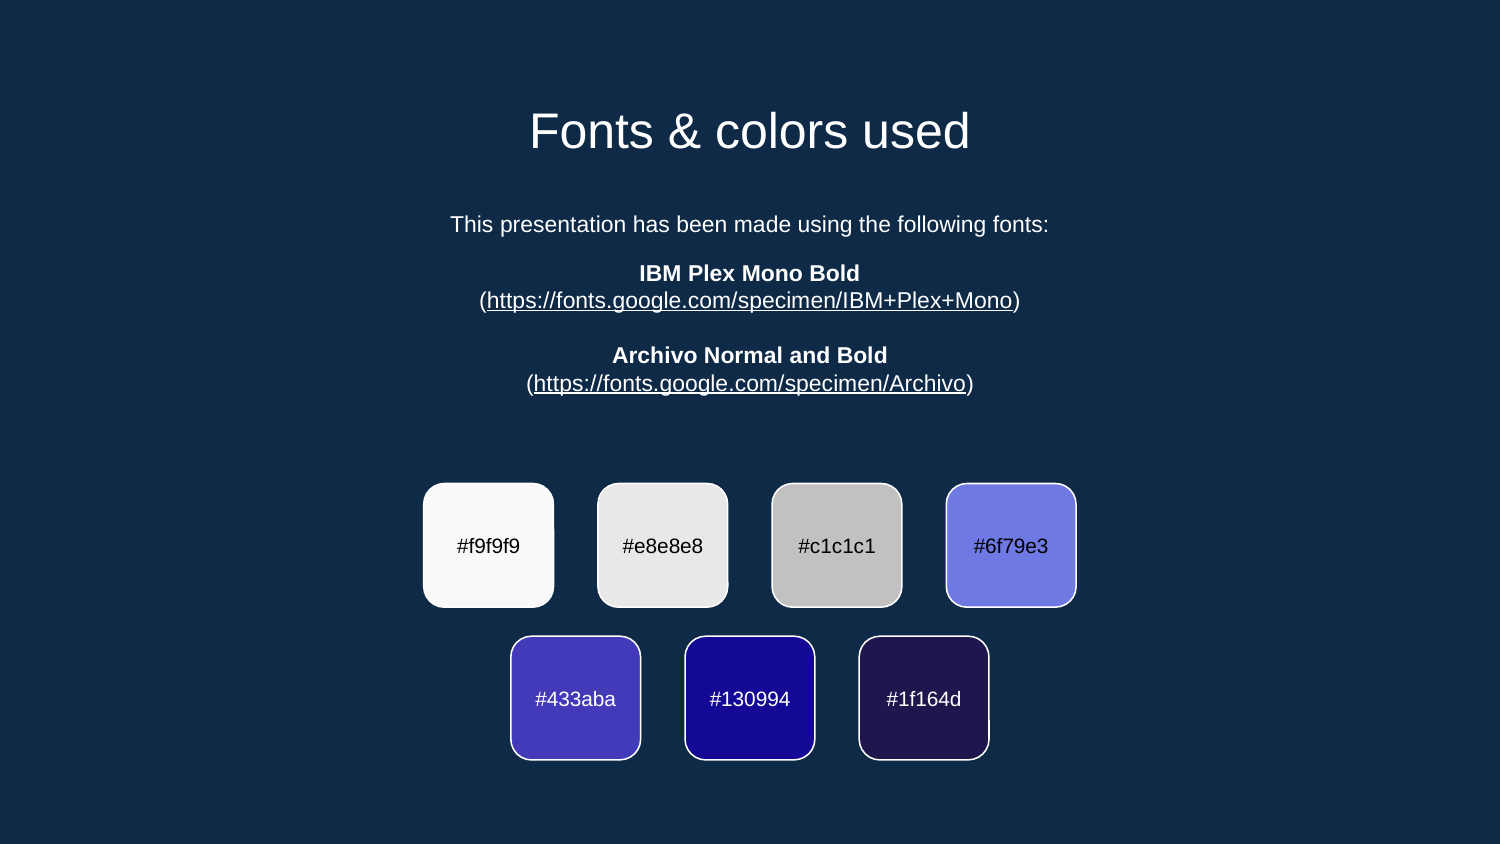

# Fonts & colors used
This presentation has been made using the following fonts:
IBM Plex Mono Bold
(https://fonts.google.com/specimen/IBM+Plex+Mono)

Archivo Normal and Bold
(https://fonts.google.com/specimen/Archivo)

#f9f9f9
#e8e8e8
#c1c1c1
#6f79e3

#433aba
#130994
#1f164d